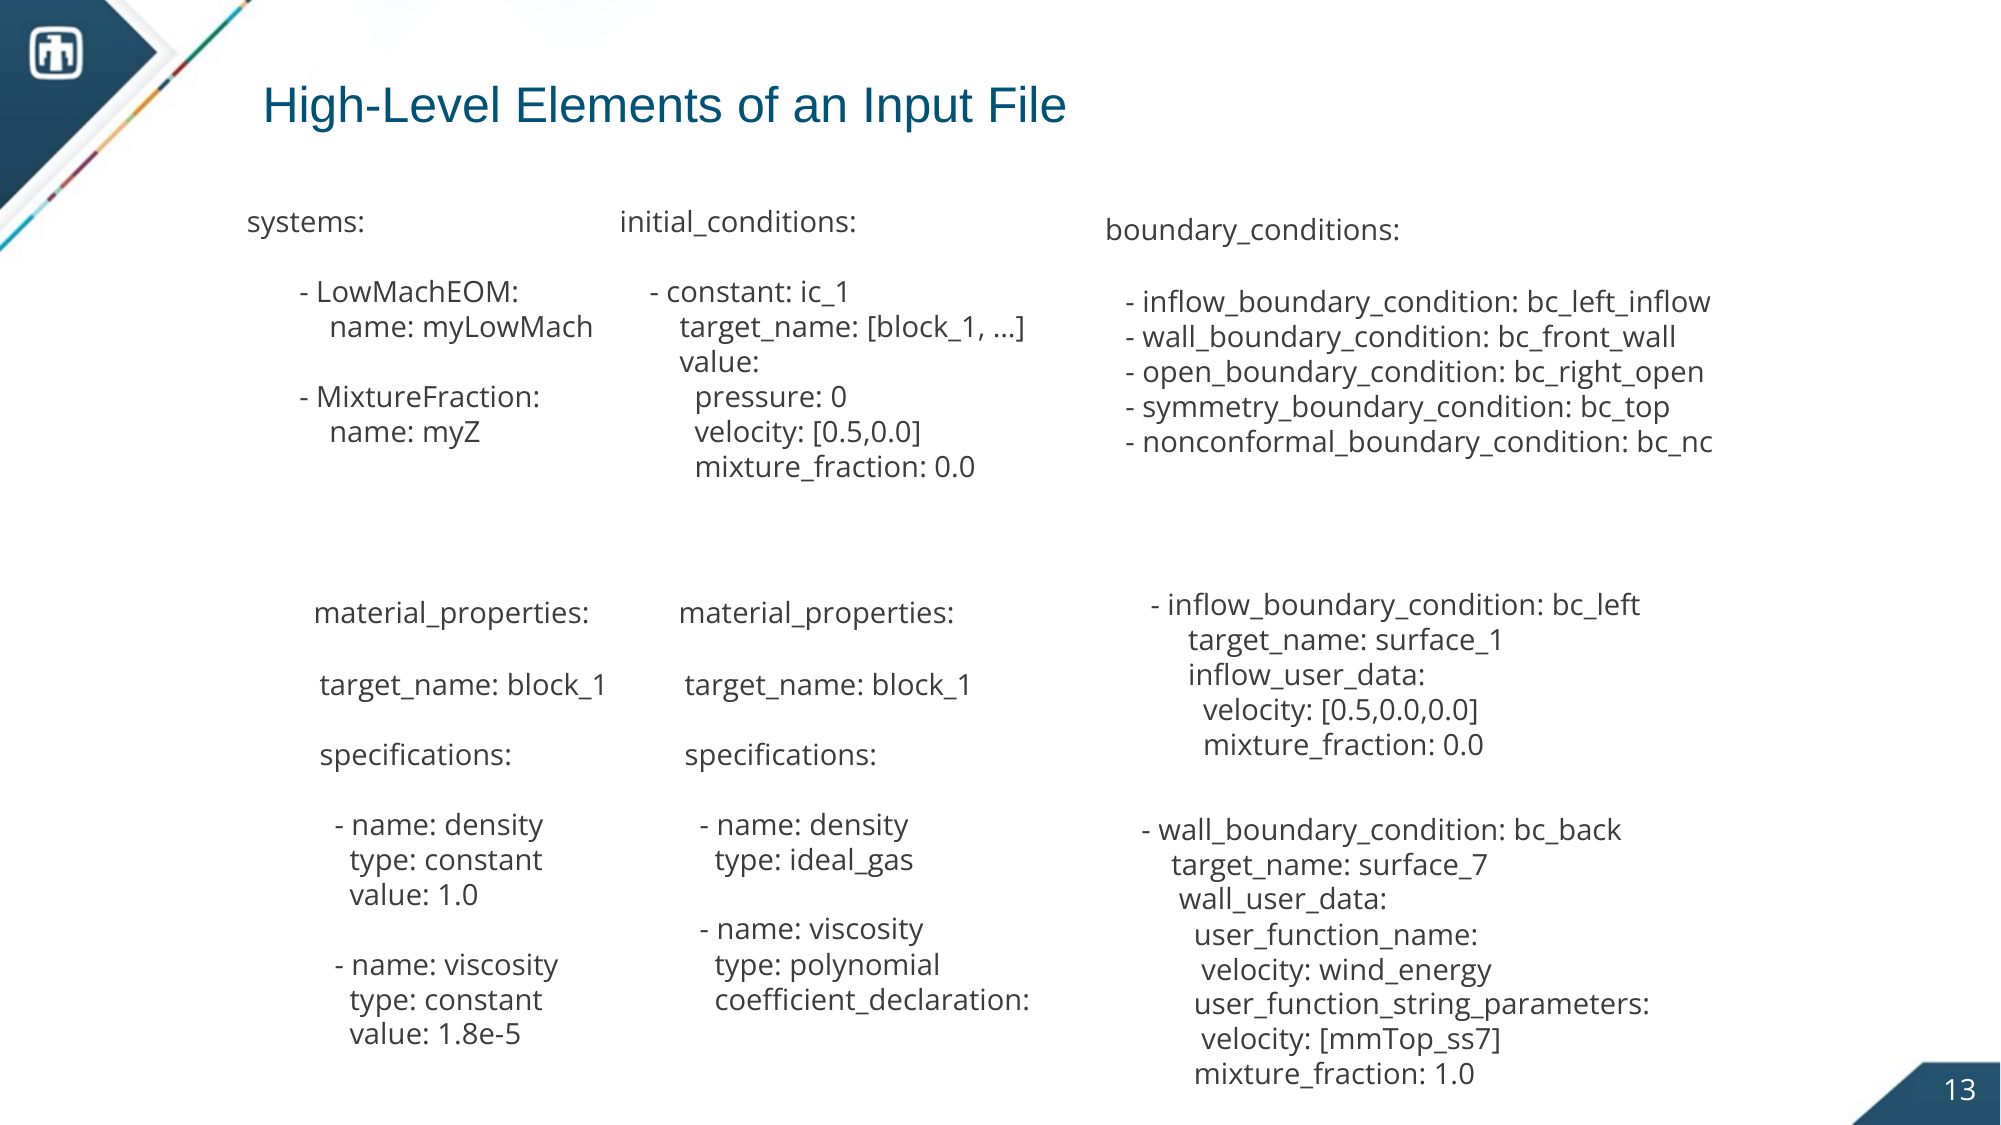

# High-Level Elements of an Input File
 systems:

        - LowMachEOM:
            name: myLowMach

        - MixtureFraction:
            name: myZ
initial_conditions:

    - constant: ic_1
        target_name: [block_1, …]
        value:
          pressure: 0
          velocity: [0.5,0.0]
          mixture_fraction: 0.0
 boundary_conditions:

    - inflow_boundary_condition: bc_left_inflow
    - wall_boundary_condition: bc_front_wall
    - open_boundary_condition: bc_right_open
    - symmetry_boundary_condition: bc_top
    - nonconformal_boundary_condition: bc_nc

    material_properties:

      target_name: block_1

      specifications:

        - name: density
          type: constant
          value: 1.0

        - name: viscosity
          type: constant
          value: 1.8e-5
    material_properties:

      target_name: block_1

      specifications:

        - name: density
          type: ideal_gas

        - name: viscosity
          type: polynomial
          coefficient_declaration:
 - inflow_boundary_condition: bc_left
      target_name: surface_1
      inflow_user_data:
        velocity: [0.5,0.0,0.0]
        mixture_fraction: 0.0
 - wall_boundary_condition: bc_back
     target_name: surface_7
      wall_user_data:
        user_function_name:
         velocity: wind_energy
        user_function_string_parameters:
         velocity: [mmTop_ss7]
        mixture_fraction: 1.0
13